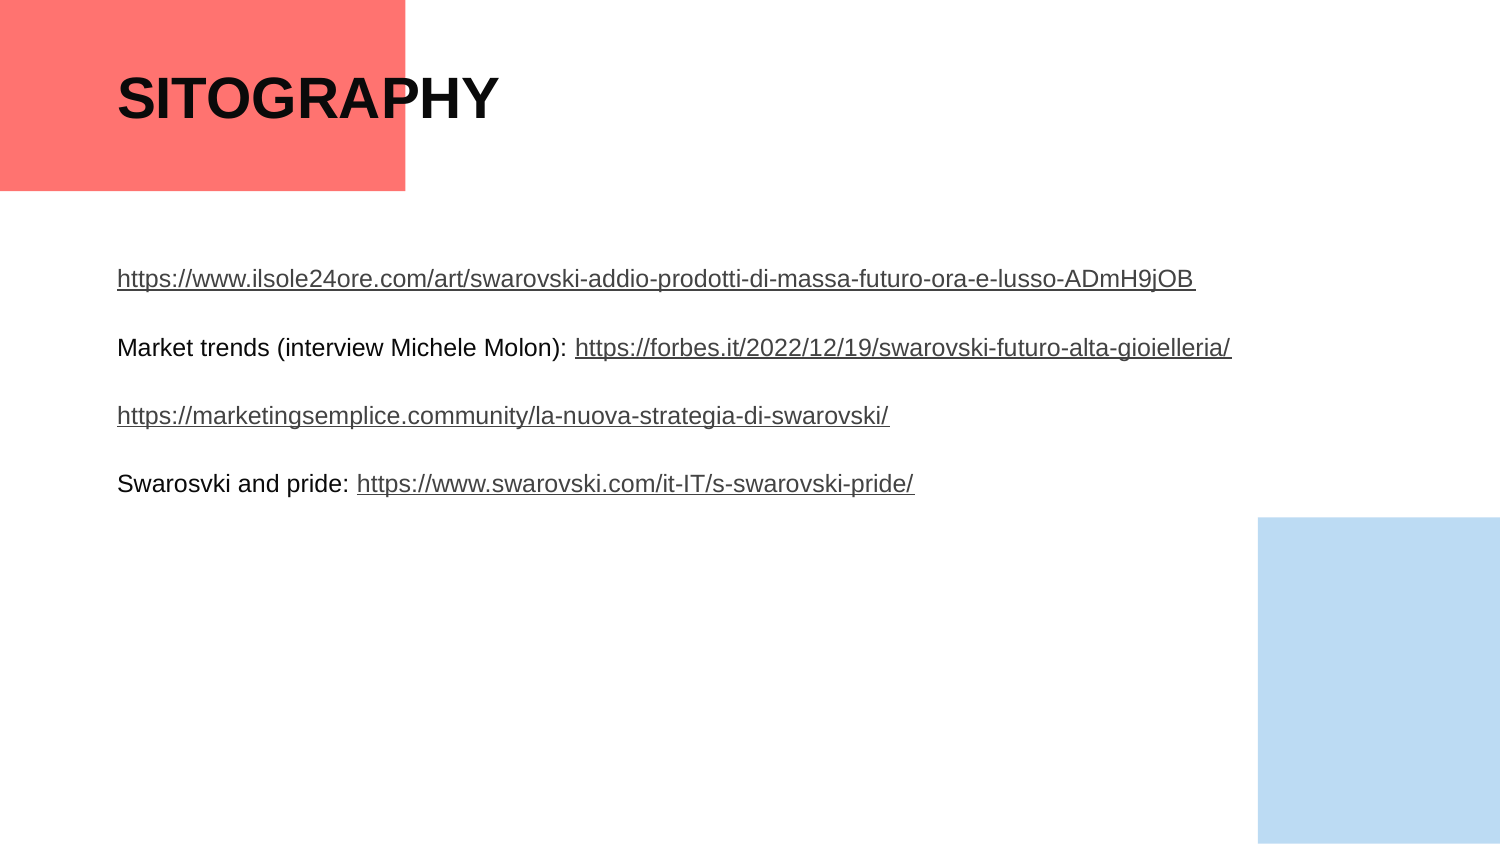

SITOGRAPHY
https://www.ilsole24ore.com/art/swarovski-addio-prodotti-di-massa-futuro-ora-e-lusso-ADmH9jOB

Market trends (interview Michele Molon): https://forbes.it/2022/12/19/swarovski-futuro-alta-gioielleria/

https://marketingsemplice.community/la-nuova-strategia-di-swarovski/

Swarosvki and pride: https://www.swarovski.com/it-IT/s-swarovski-pride/